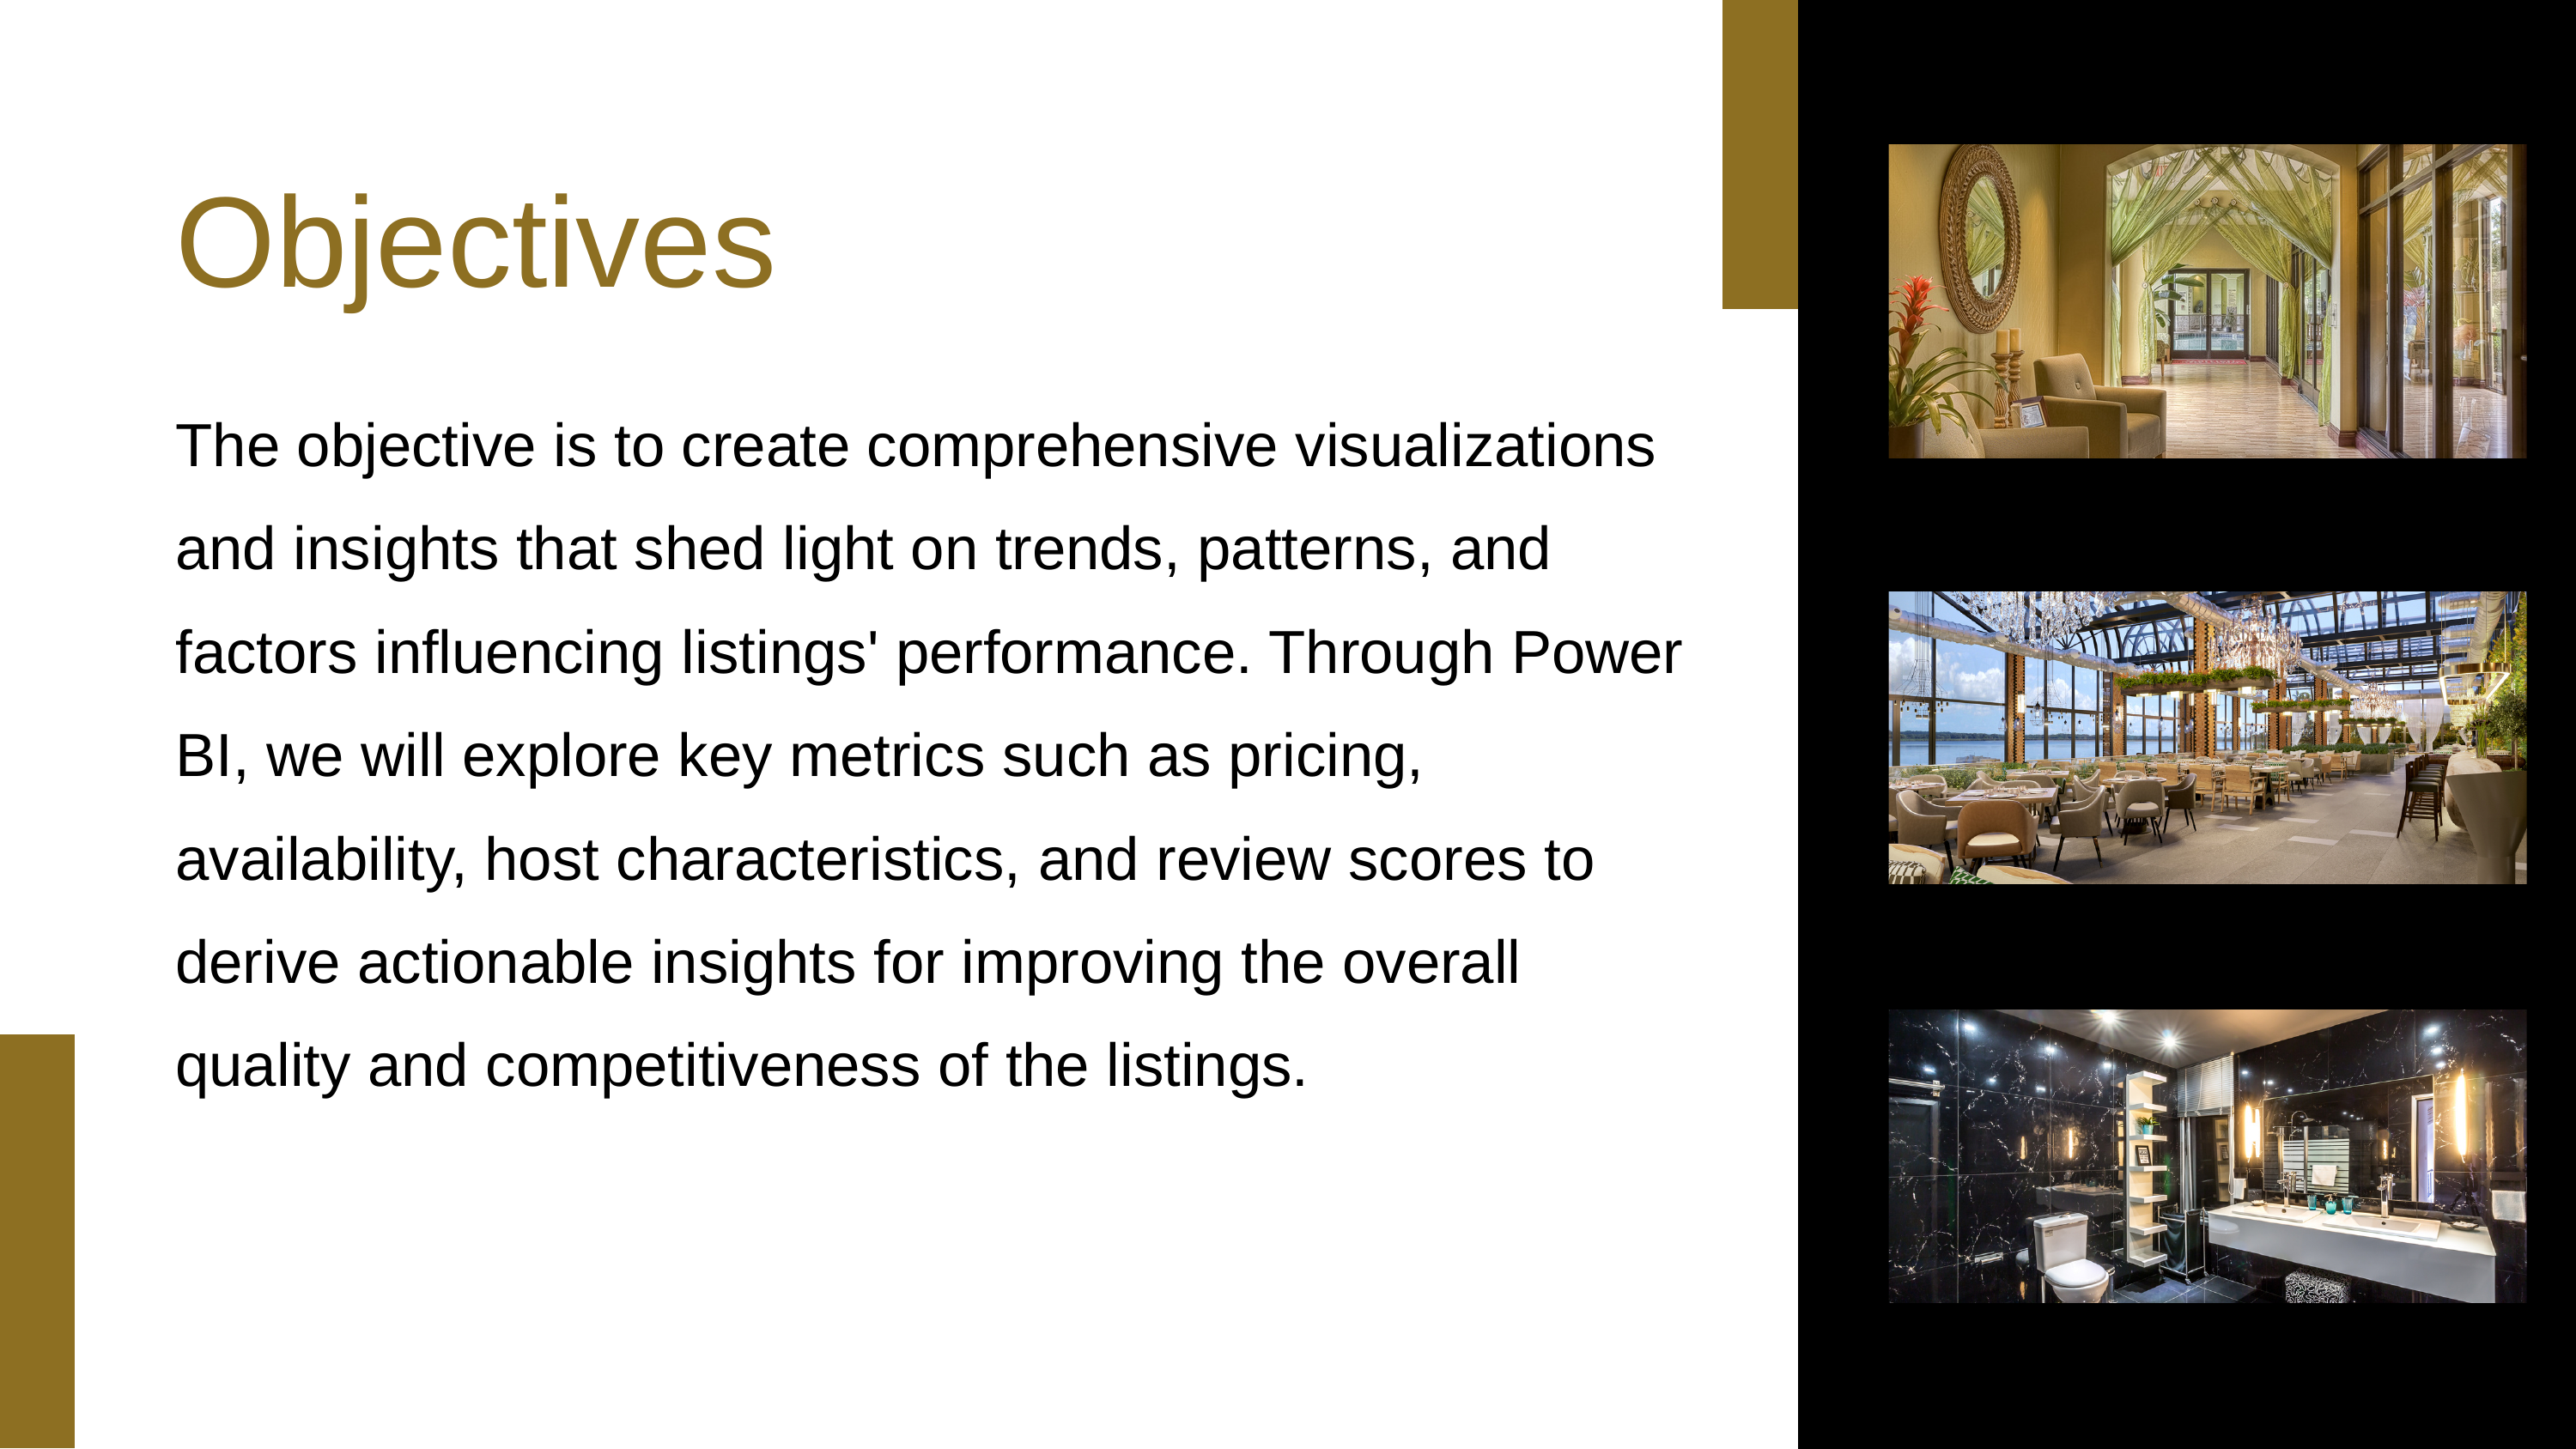

Objectives
The objective is to create comprehensive visualizations and insights that shed light on trends, patterns, and factors influencing listings' performance. Through Power BI, we will explore key metrics such as pricing, availability, host characteristics, and review scores to derive actionable insights for improving the overall quality and competitiveness of the listings.